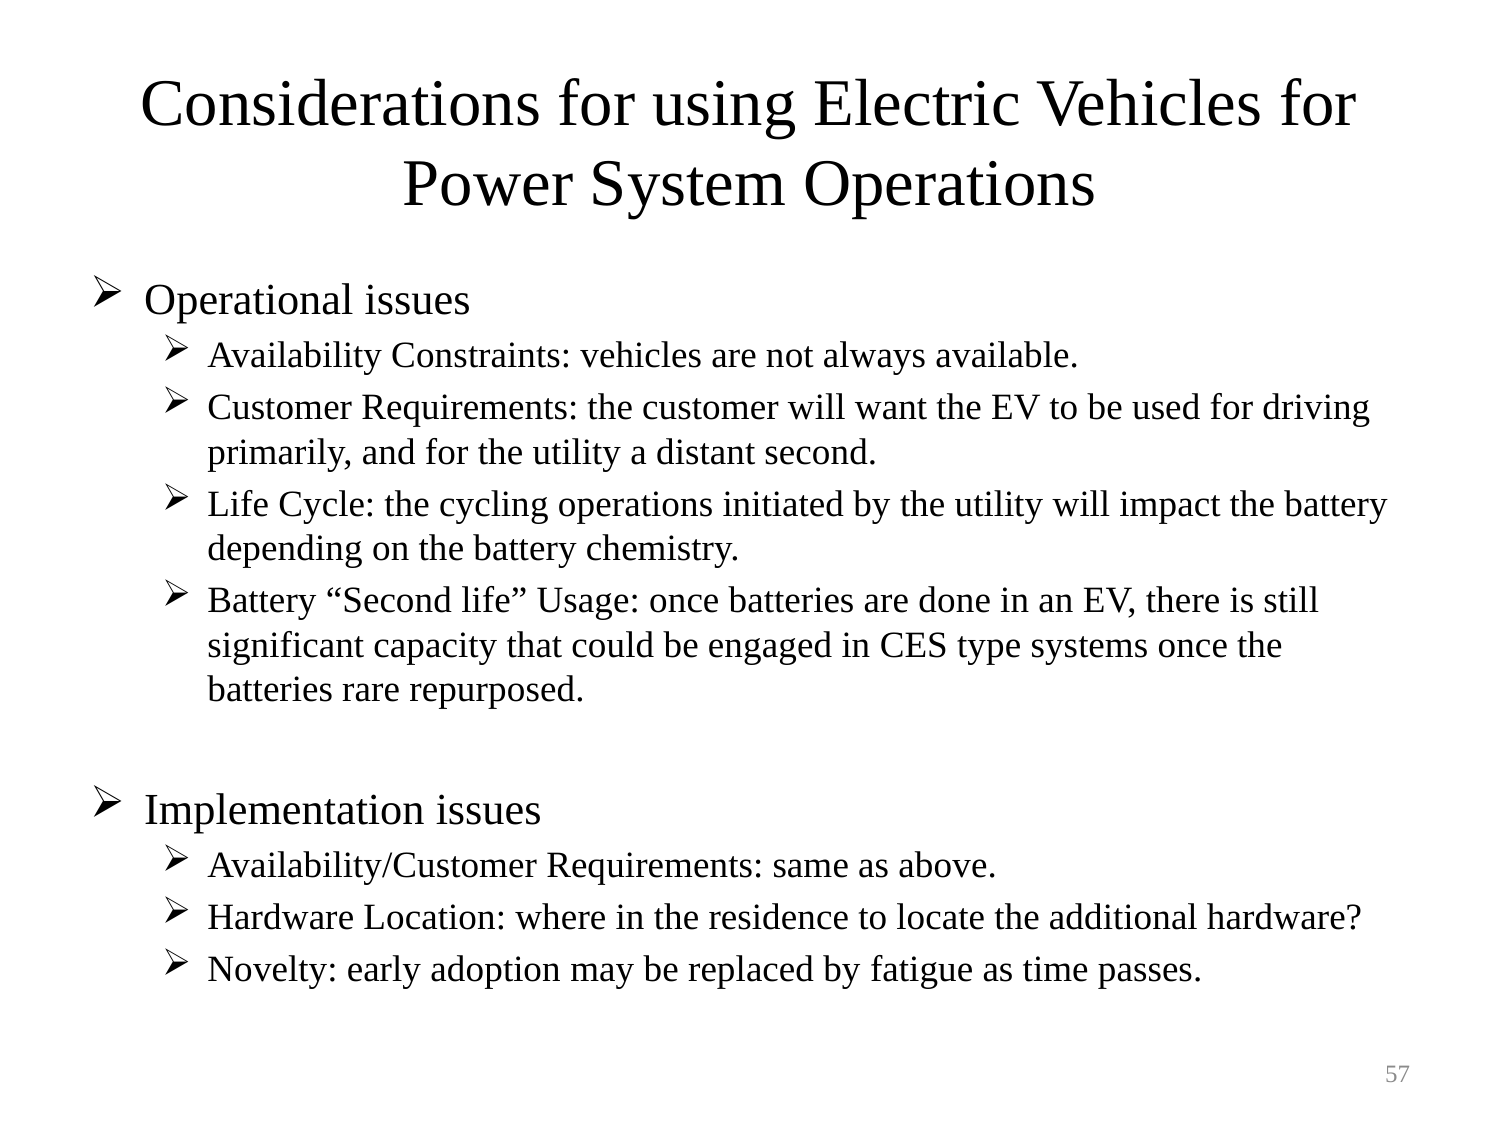

# Considerations for using Electric Vehicles for Power System Operations
Operational issues
Availability Constraints: vehicles are not always available.
Customer Requirements: the customer will want the EV to be used for driving primarily, and for the utility a distant second.
Life Cycle: the cycling operations initiated by the utility will impact the battery depending on the battery chemistry.
Battery “Second life” Usage: once batteries are done in an EV, there is still significant capacity that could be engaged in CES type systems once the batteries rare repurposed.

Implementation issues
Availability/Customer Requirements: same as above.
Hardware Location: where in the residence to locate the additional hardware?
Novelty: early adoption may be replaced by fatigue as time passes.

57